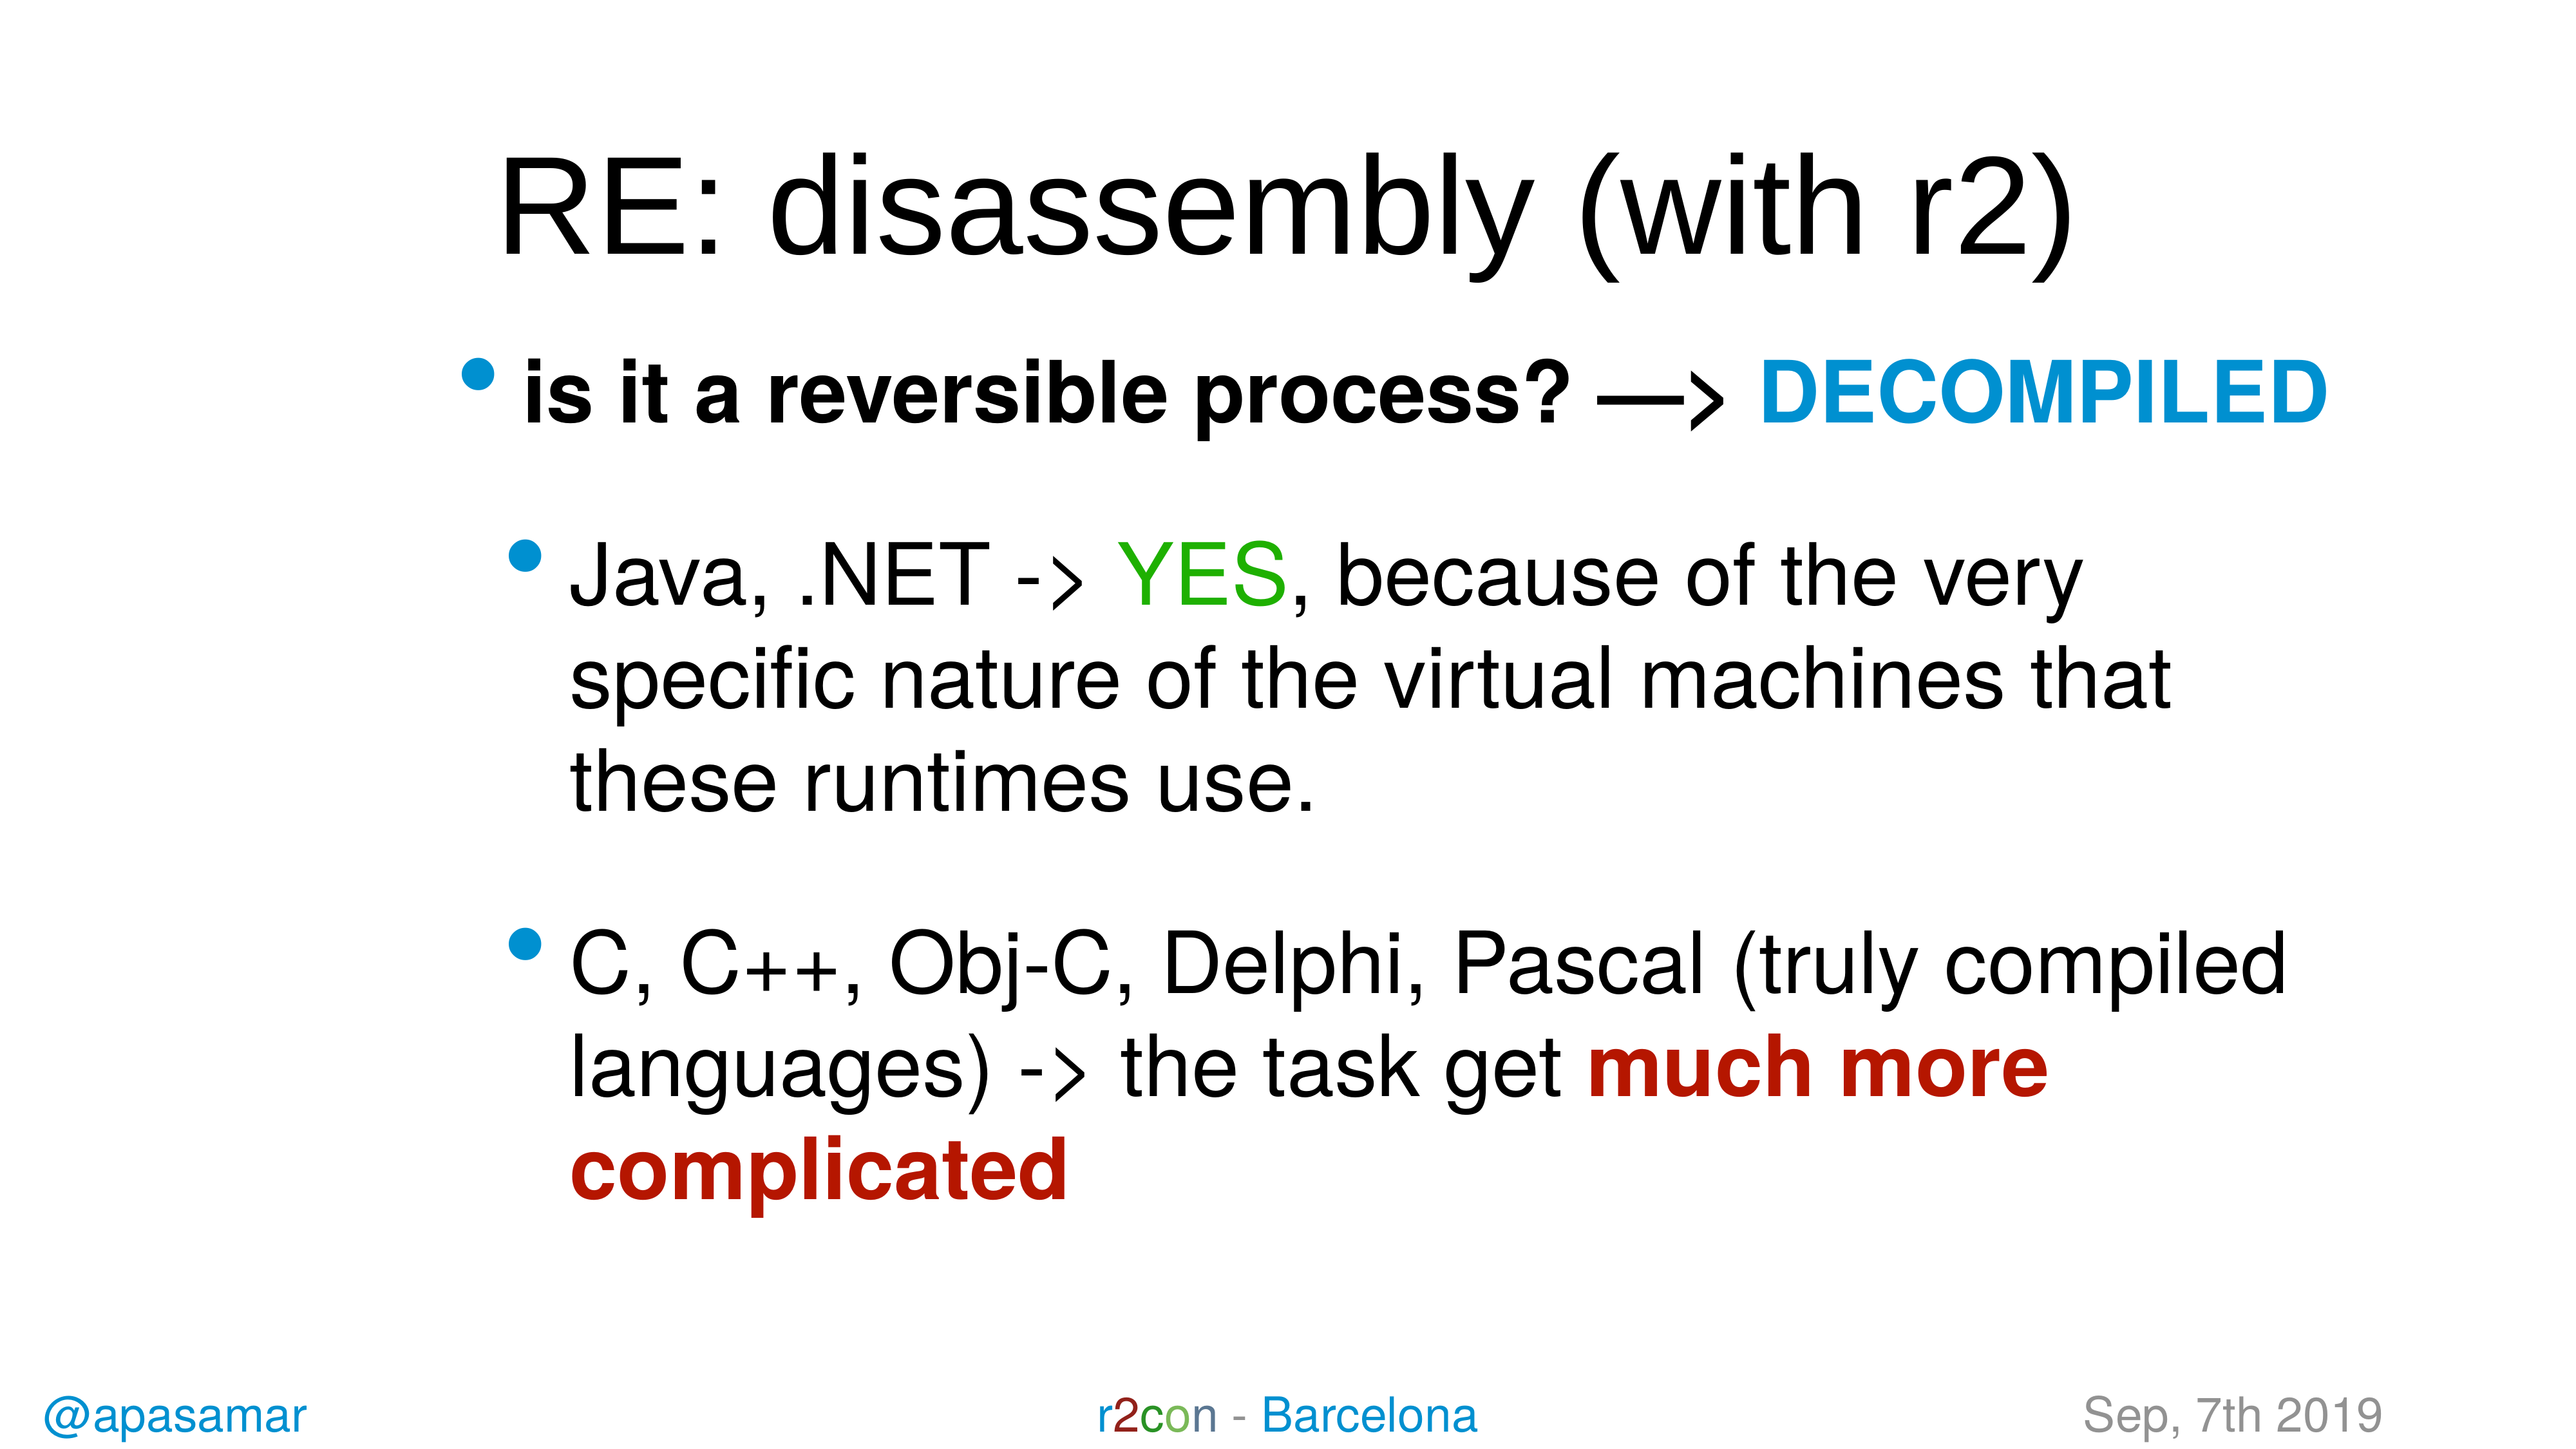

# RE: disassembly (with r2)
is it a reversible process? —> DECOMPILED
Java, .NET -> YES, because of the very specific nature of the virtual machines that these runtimes use.
C, C++, Obj-C, Delphi, Pascal (truly compiled languages) -> the task get much more complicated
33